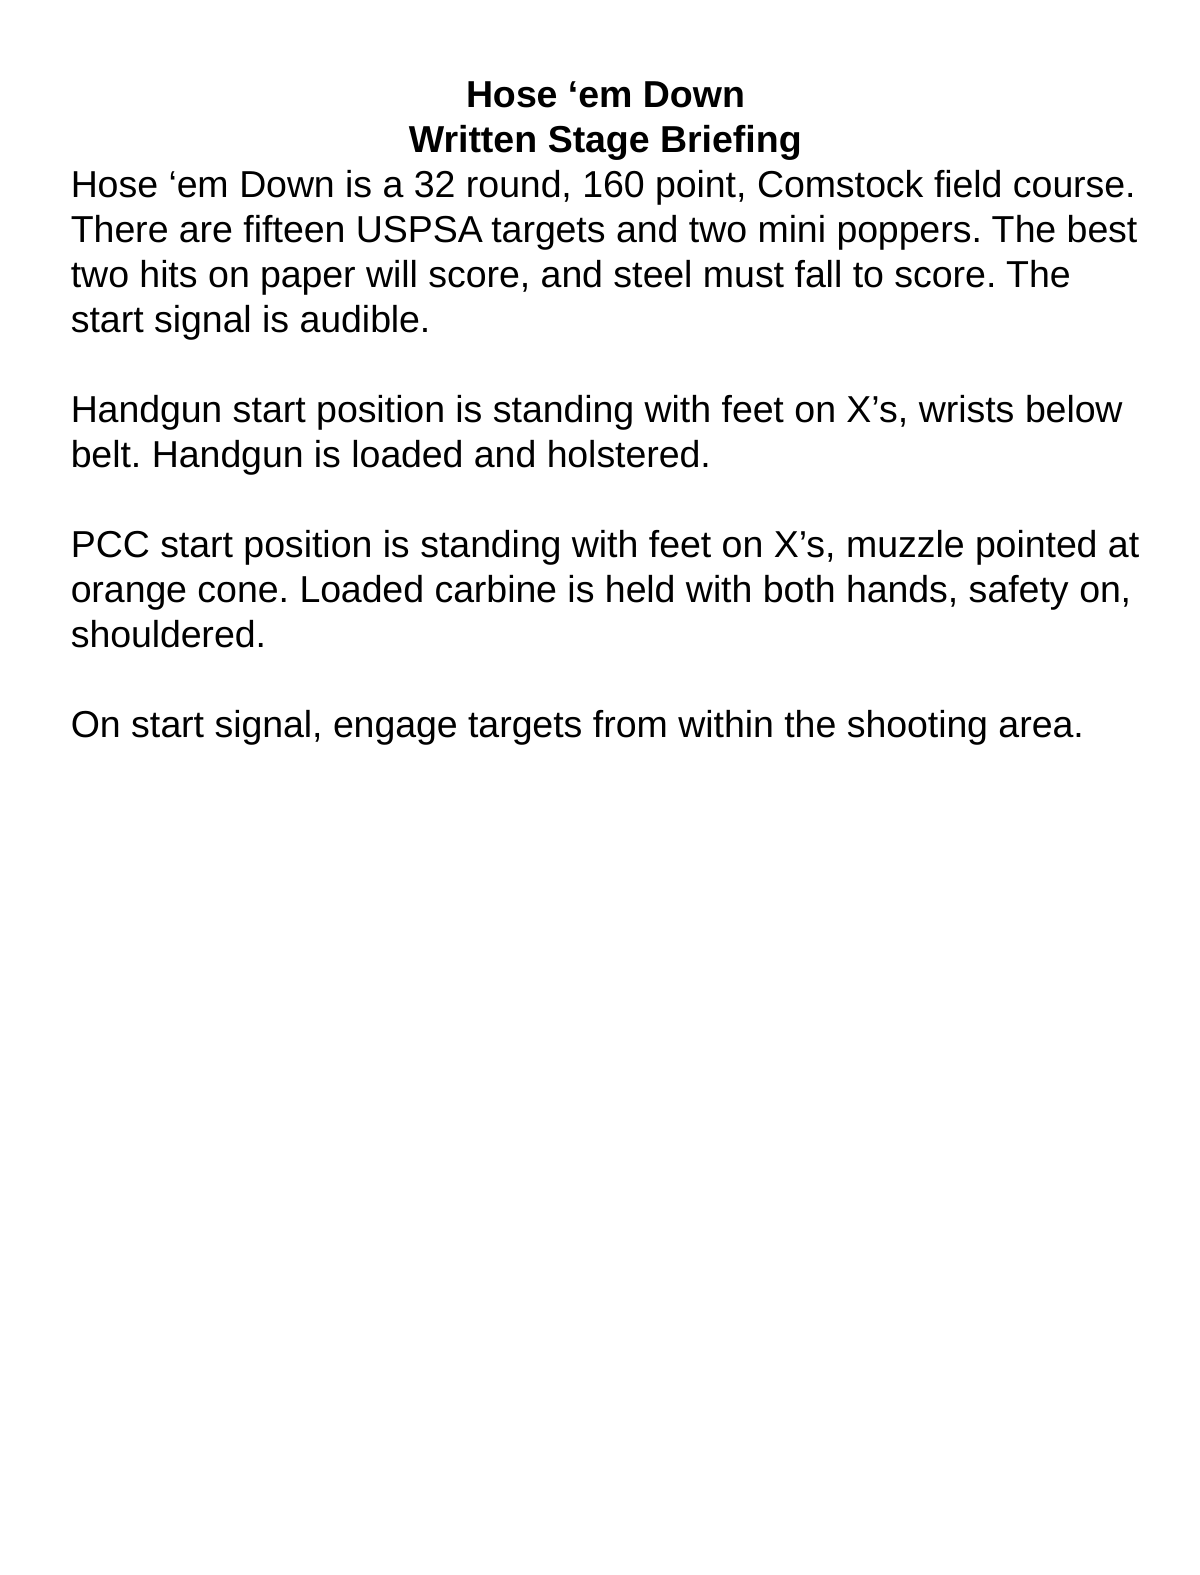

Hose ‘em Down
Written Stage Briefing
Hose ‘em Down is a 32 round, 160 point, Comstock field course. There are fifteen USPSA targets and two mini poppers. The best two hits on paper will score, and steel must fall to score. The start signal is audible.

Handgun start position is standing with feet on X’s, wrists below belt. Handgun is loaded and holstered.

PCC start position is standing with feet on X’s, muzzle pointed at orange cone. Loaded carbine is held with both hands, safety on, shouldered.

On start signal, engage targets from within the shooting area.